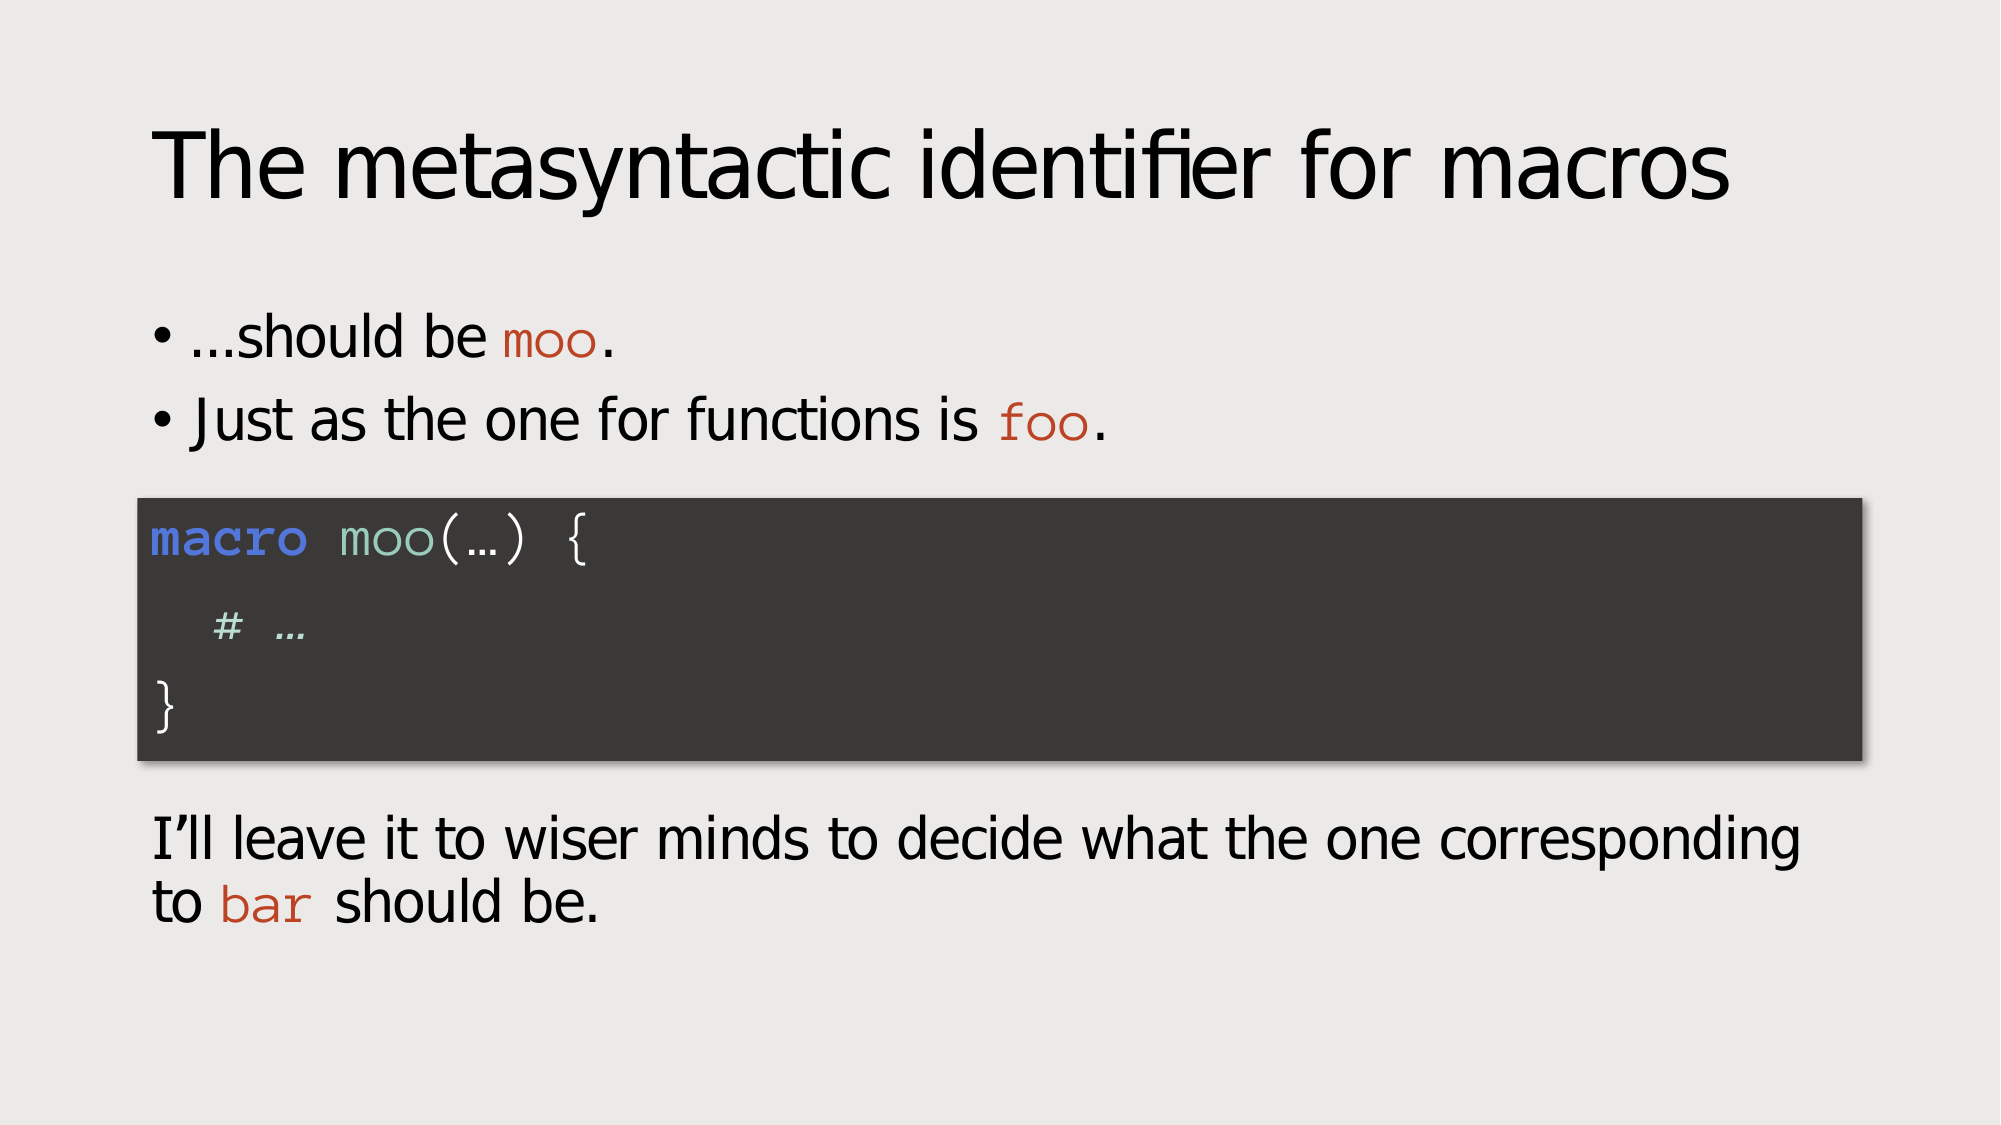

# The metasyntactic identifier for macros
…should be moo.
Just as the one for functions is foo.

I’ll leave it to wiser minds to decide what the one corresponding to bar should be.
macro moo(…) {
  # …
}